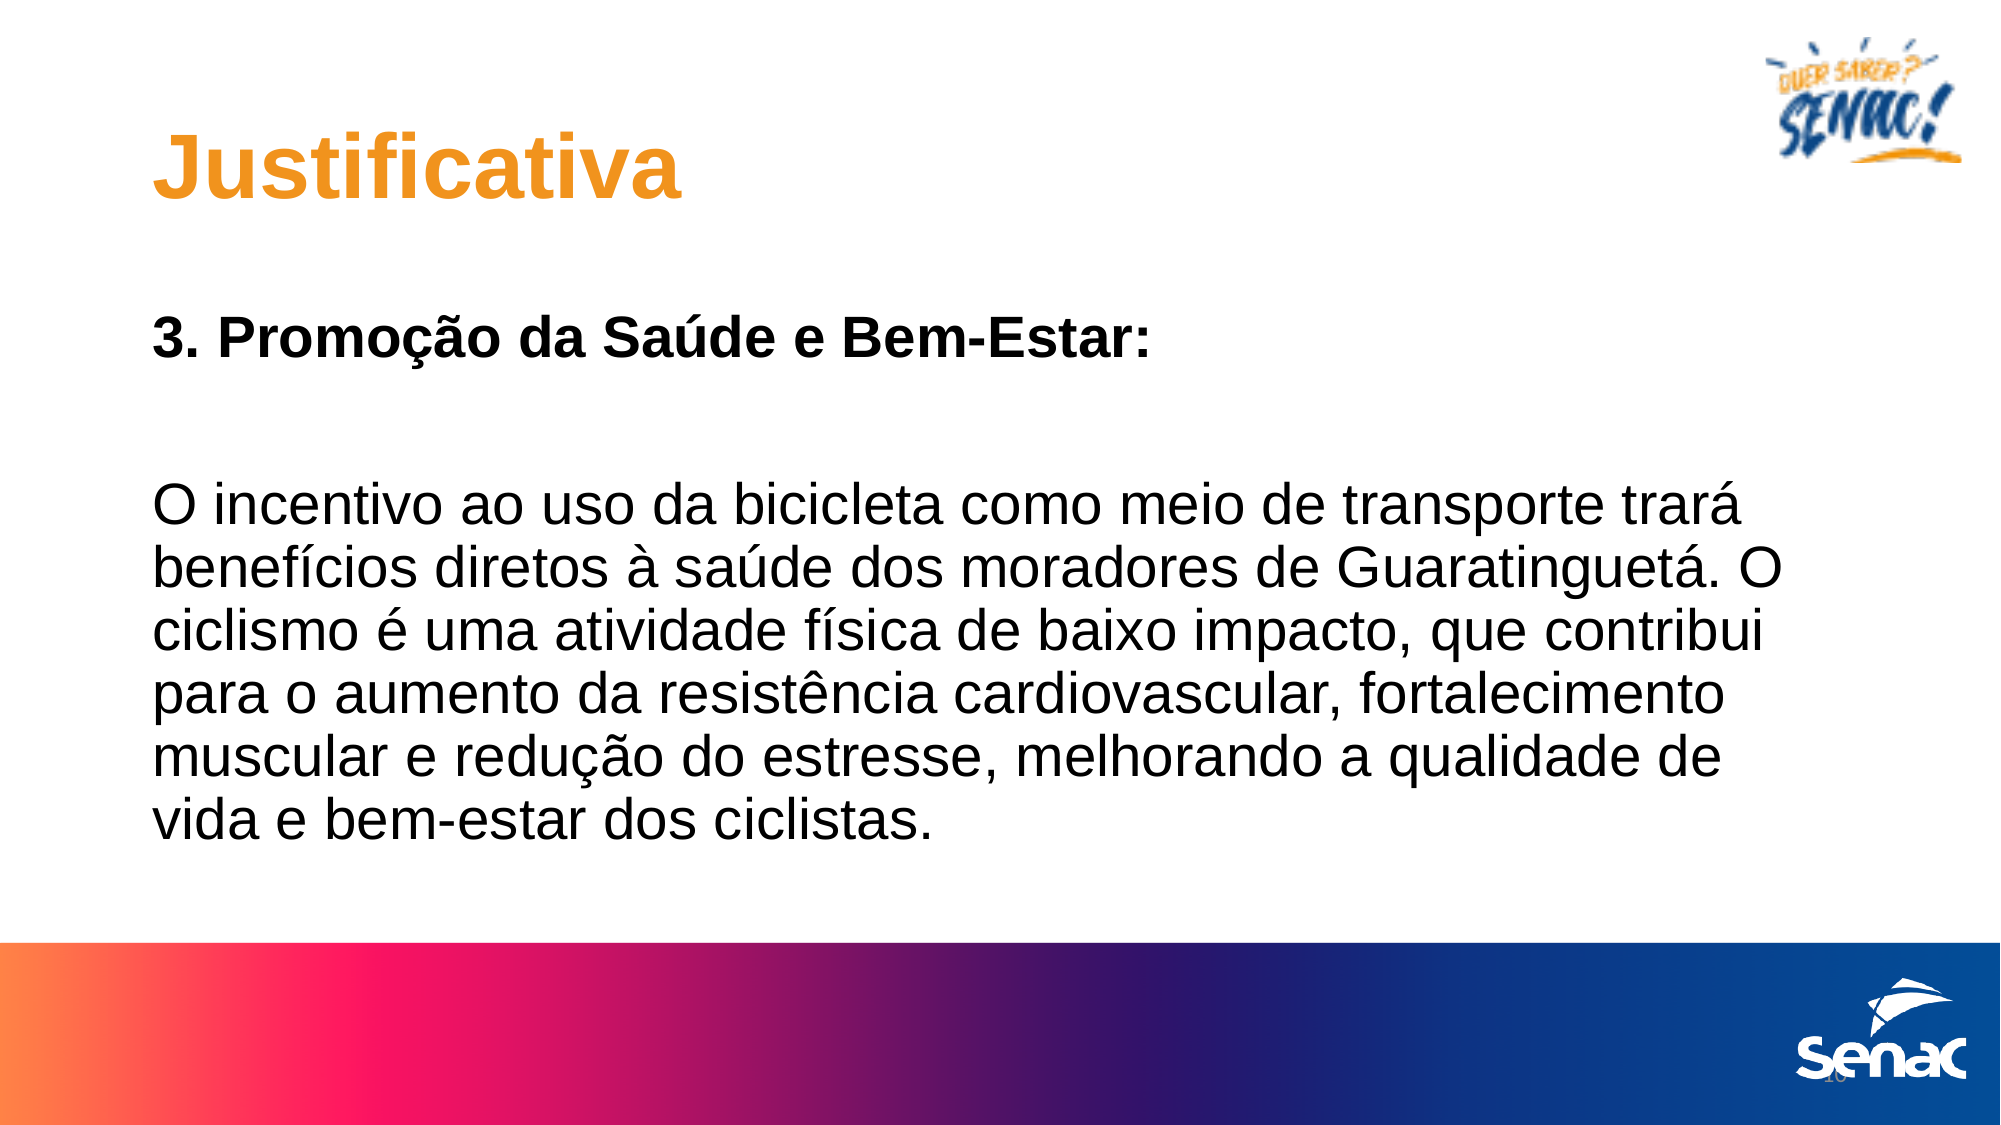

# Justificativa
3. Promoção da Saúde e Bem-Estar:

O incentivo ao uso da bicicleta como meio de transporte trará benefícios diretos à saúde dos moradores de Guaratinguetá. O ciclismo é uma atividade física de baixo impacto, que contribui para o aumento da resistência cardiovascular, fortalecimento muscular e redução do estresse, melhorando a qualidade de vida e bem-estar dos ciclistas.
10